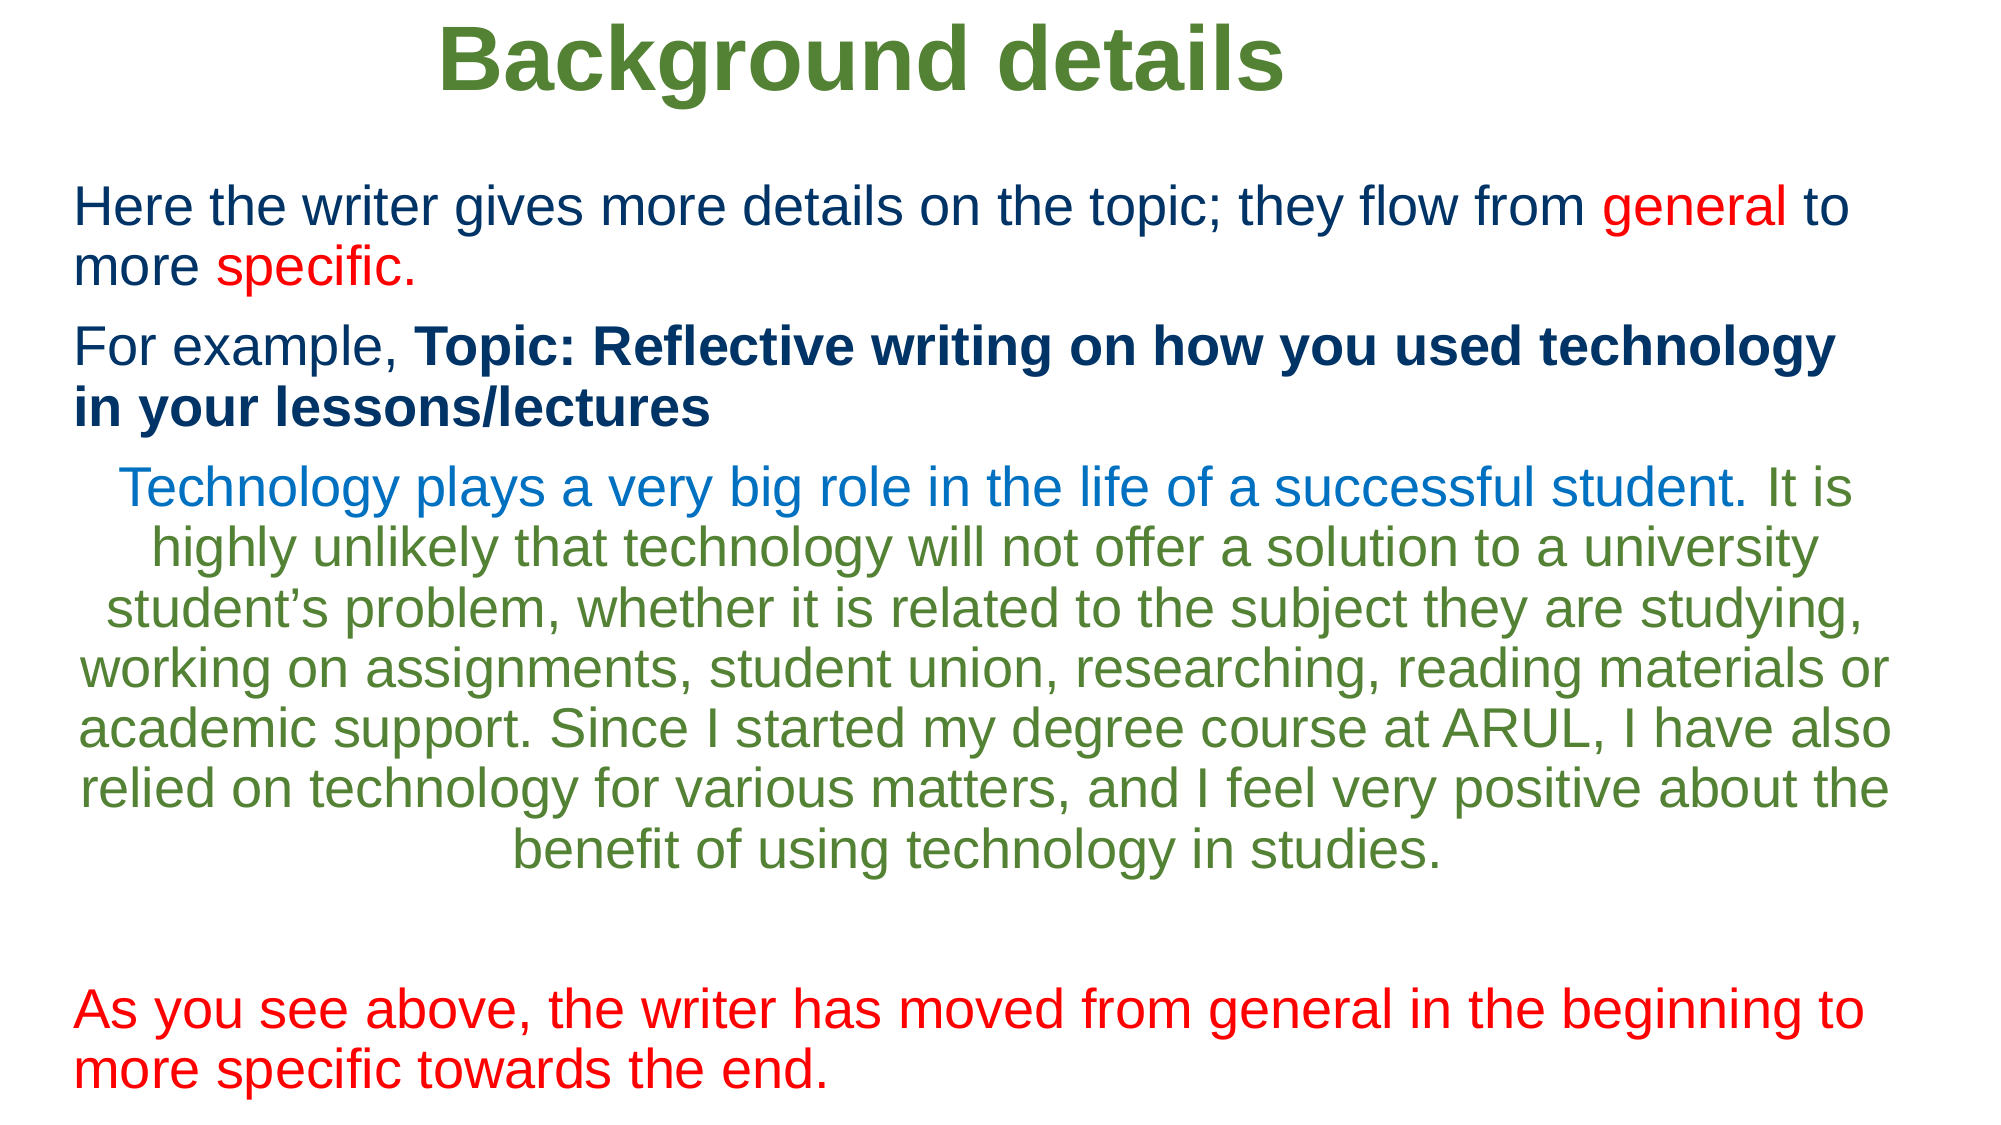

# Background details
Here the writer gives more details on the topic; they flow from general to more specific.
For example, Topic: Reflective writing on how you used technology in your lessons/lectures
Technology plays a very big role in the life of a successful student. It is highly unlikely that technology will not offer a solution to a university student’s problem, whether it is related to the subject they are studying, working on assignments, student union, researching, reading materials or academic support. Since I started my degree course at ARUL, I have also relied on technology for various matters, and I feel very positive about the benefit of using technology in studies.

As you see above, the writer has moved from general in the beginning to more specific towards the end.